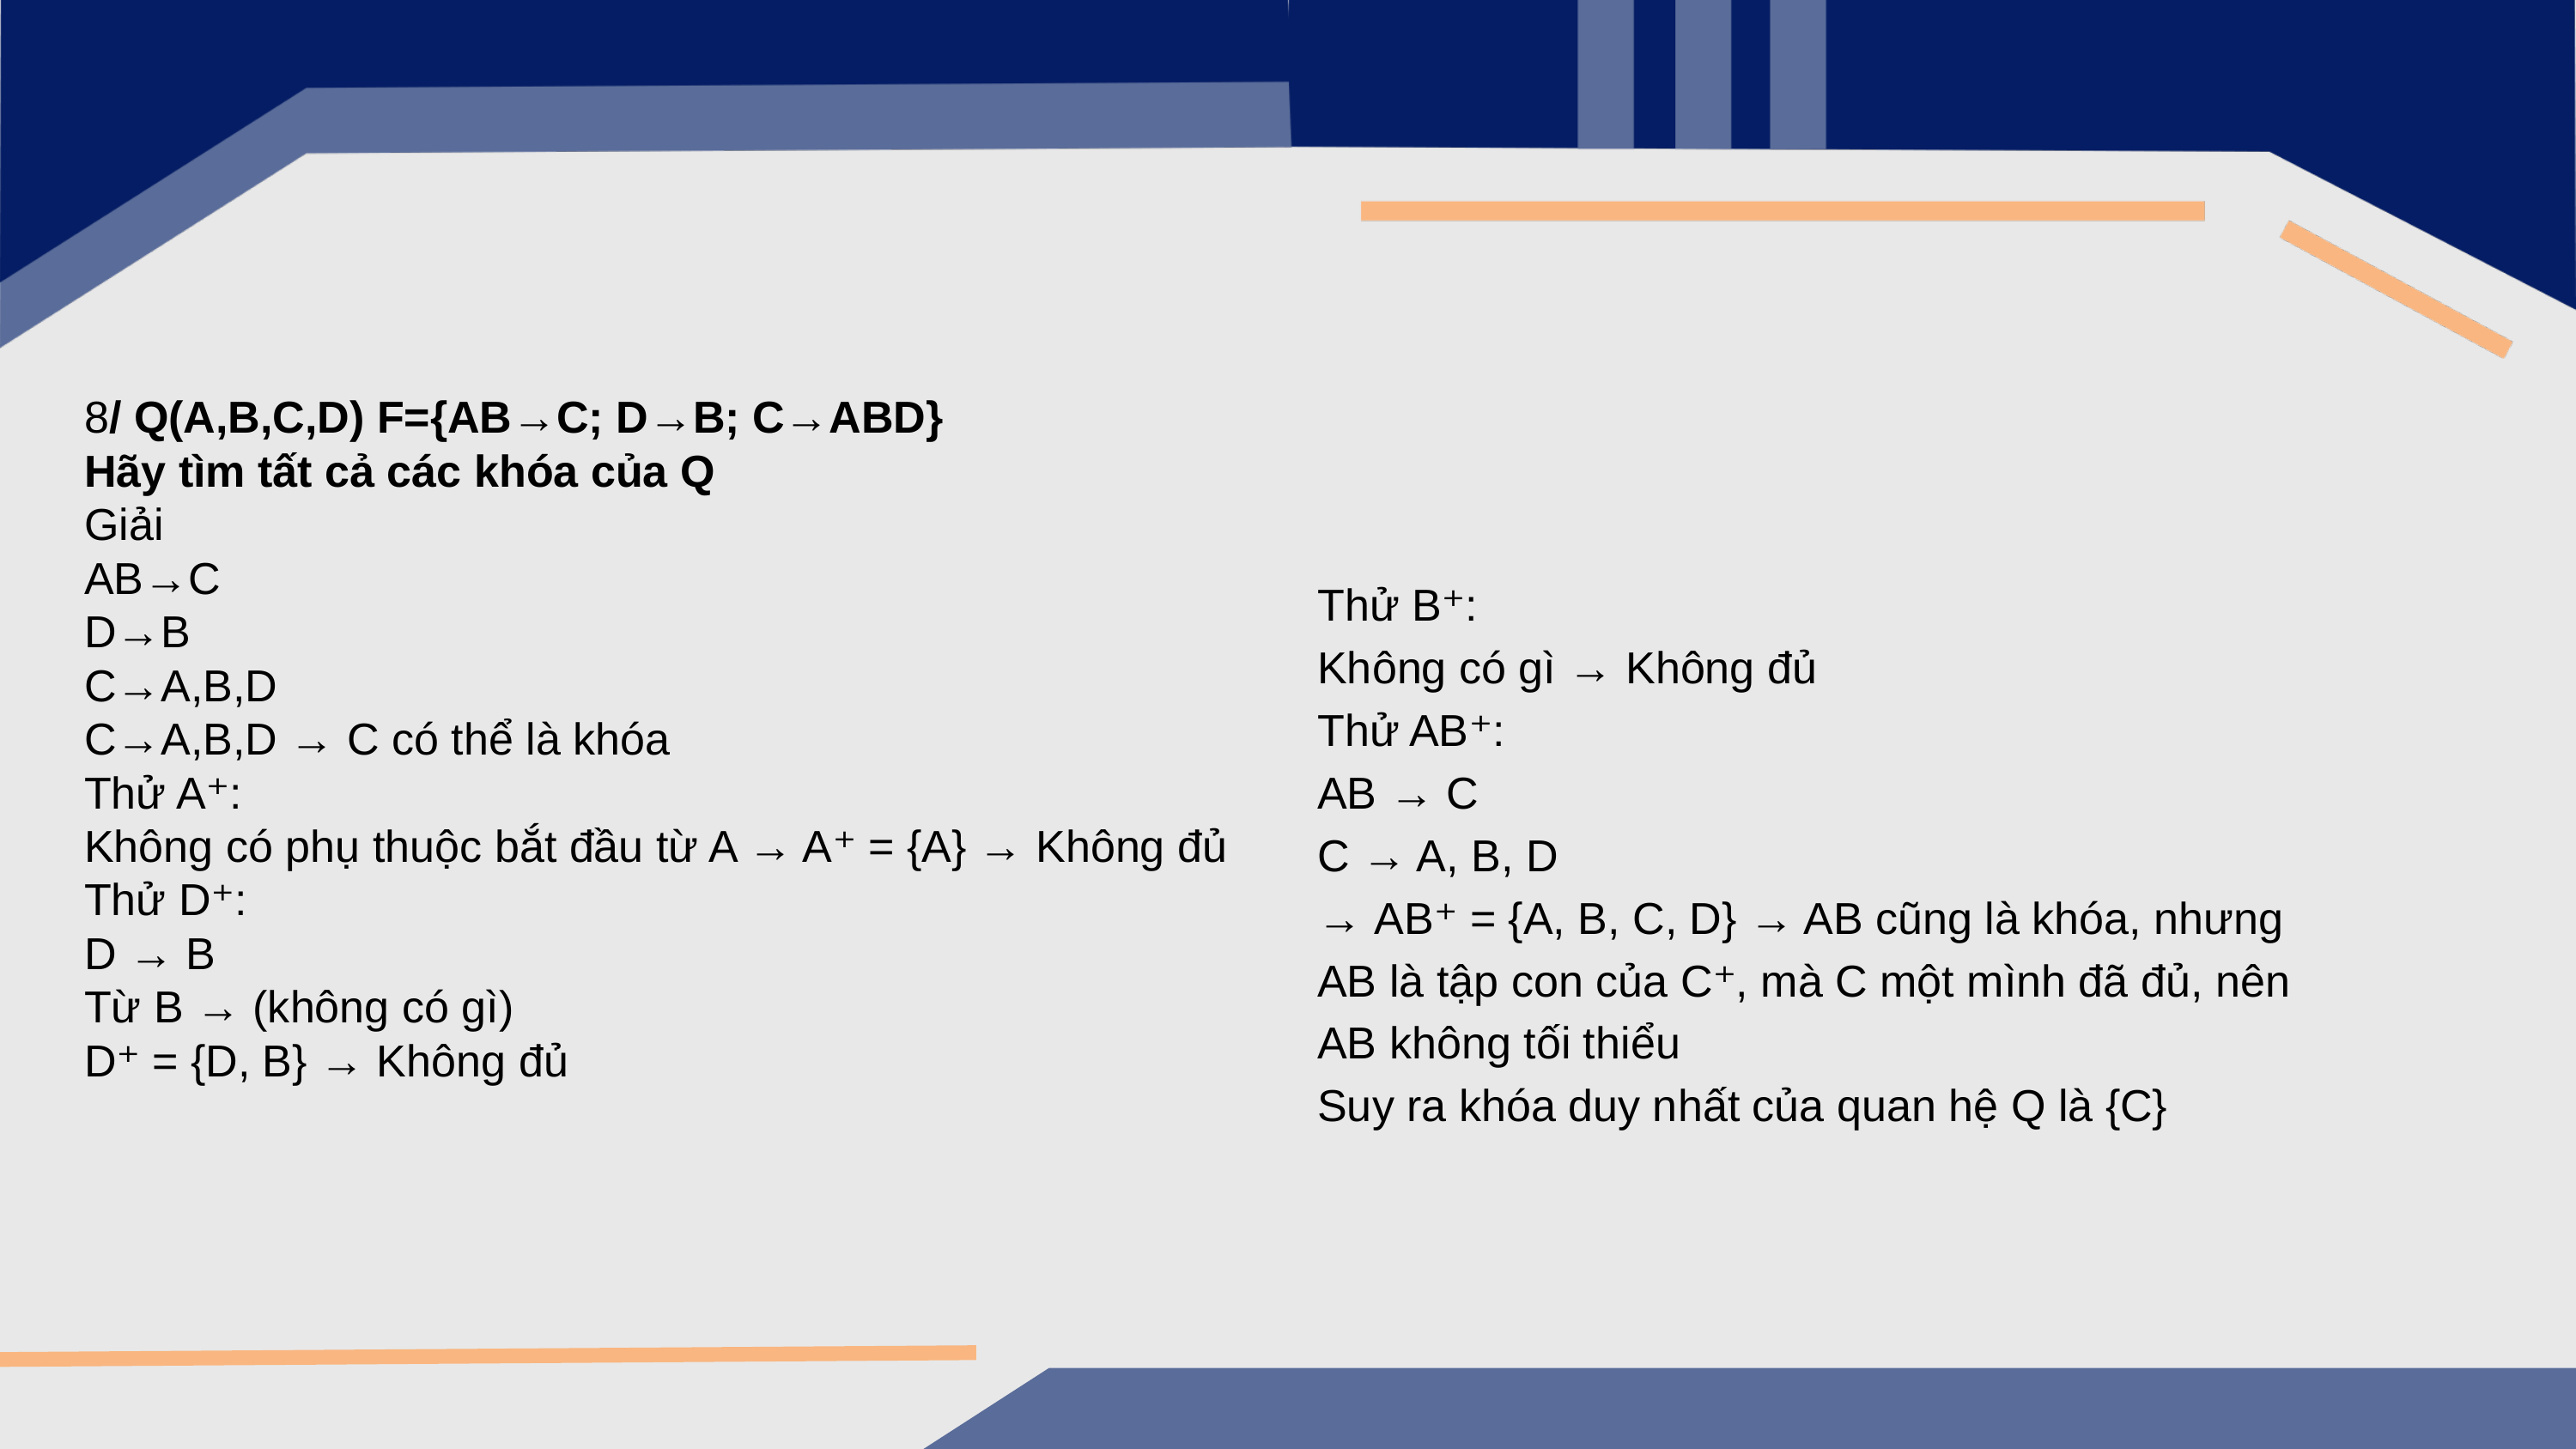

8/ Q(A,B,C,D) F={AB→C; D→B; C→ABD}
Hãy tìm tất cả các khóa của Q
Giải
AB→C
D→B
C→A,B,D
C→A,B,D → C có thể là khóa
Thử A⁺:
Không có phụ thuộc bắt đầu từ A → A⁺ = {A} → Không đủ
Thử D⁺:
D → B
Từ B → (không có gì)
D⁺ = {D, B} → Không đủ

Thử B⁺:
Không có gì → Không đủ
Thử AB⁺:
AB → C
C → A, B, D
→ AB⁺ = {A, B, C, D} → AB cũng là khóa, nhưng AB là tập con của C⁺, mà C một mình đã đủ, nên AB không tối thiểu
Suy ra khóa duy nhất của quan hệ Q là {C}